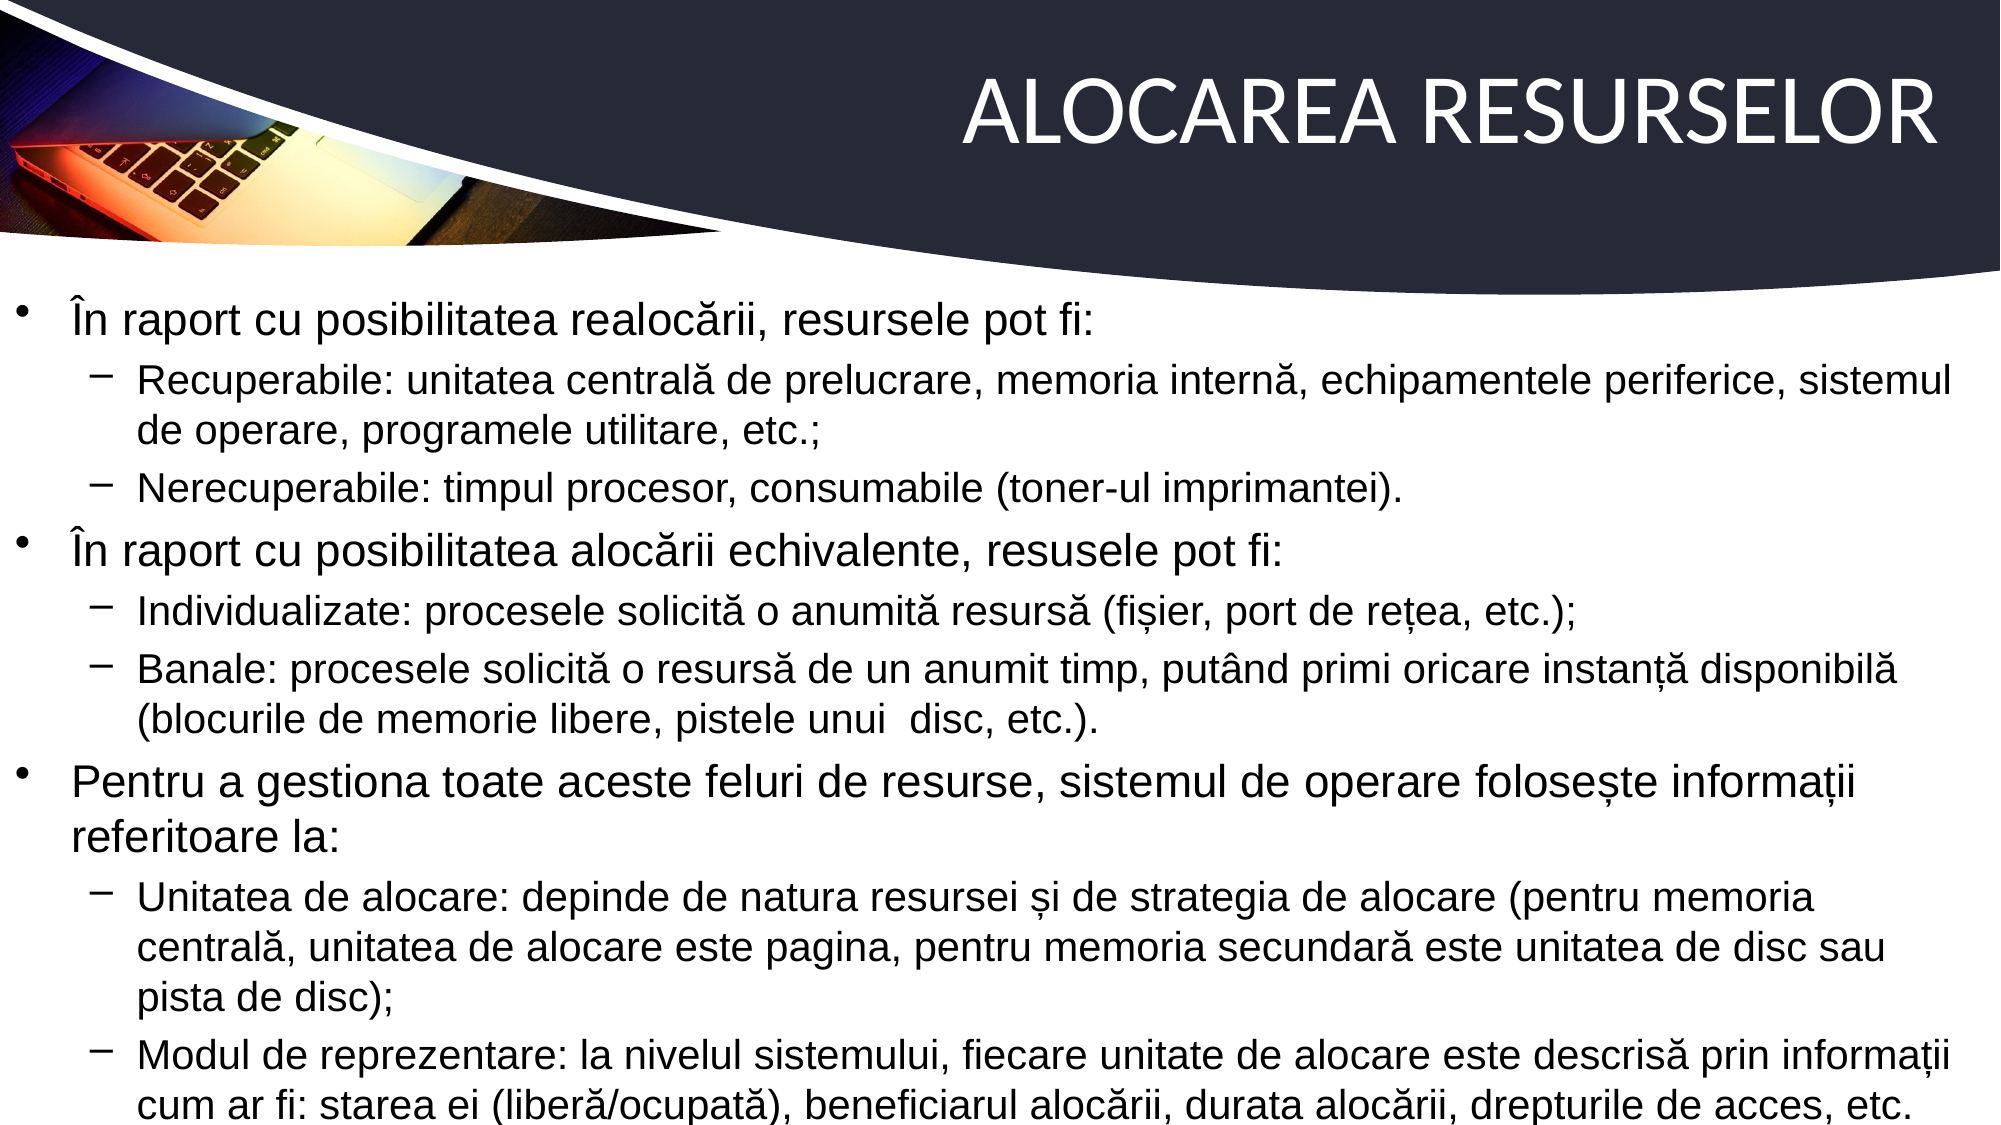

# Alocarea resurselor
În raport cu posibilitatea realocării, resursele pot fi:
Recuperabile: unitatea centrală de prelucrare, memoria internă, echipamentele periferice, sistemul de operare, programele utilitare, etc.;
Nerecuperabile: timpul procesor, consumabile (toner-ul imprimantei).
În raport cu posibilitatea alocării echivalente, resusele pot fi:
Individualizate: procesele solicită o anumită resursă (fișier, port de rețea, etc.);
Banale: procesele solicită o resursă de un anumit timp, putând primi oricare instanță disponibilă (blocurile de memorie libere, pistele unui  disc, etc.).
Pentru a gestiona toate aceste feluri de resurse, sistemul de operare folosește informații referitoare la:
Unitatea de alocare: depinde de natura resursei și de strategia de alocare (pentru memoria centrală, unitatea de alocare este pagina, pentru memoria secundară este unitatea de disc sau pista de disc);
Modul de reprezentare: la nivelul sistemului, fiecare unitate de alocare este descrisă prin informații cum ar fi: starea ei (liberă/ocupată), beneficiarul alocării, durata alocării, drepturile de acces, etc.